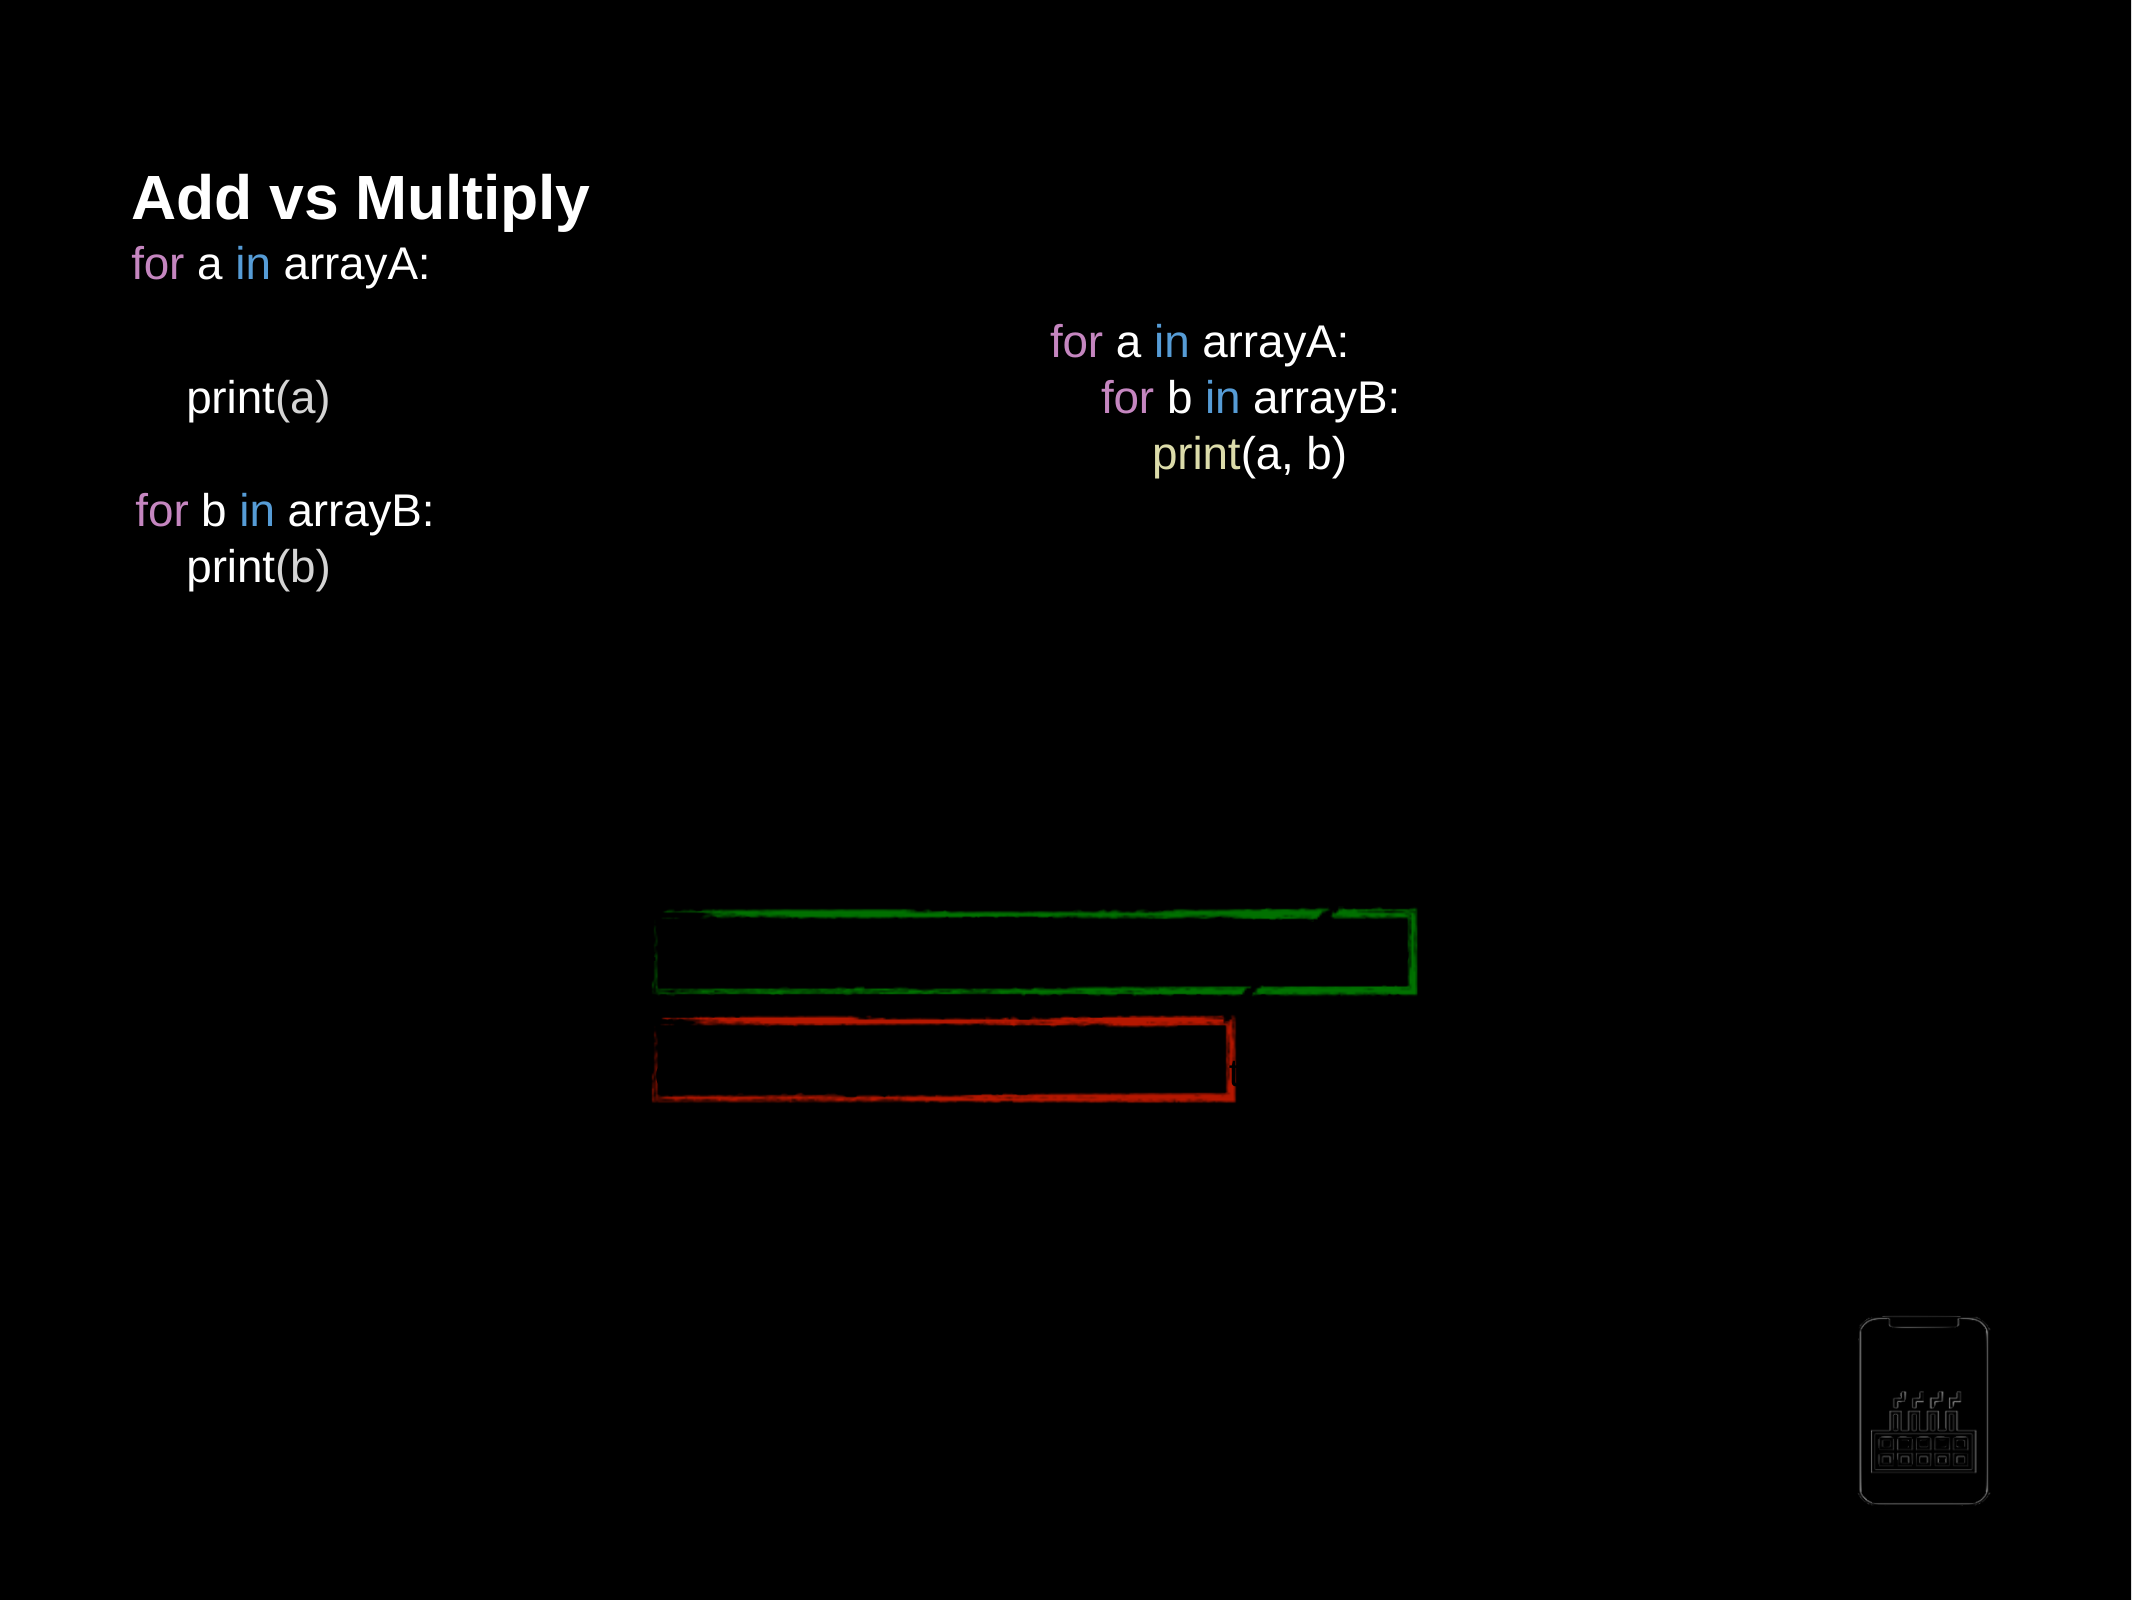

Add vs Multiply
for a in arrayA:

for a in arrayA:
print(a)
for b in arrayB:
print(a, b)
for b in arrayB:
print(b)
Add the Runtimes: O(A + B)
Multiply the Runtimes: O(A * B)

-
If your algorithm is in the form “do this, then when you are all done, do that” then you add the runtimes.
-
If your algorithm is in the form “do this for each time you do that” then you multiply the runtimes.

AppMillers
www.appmillers.com